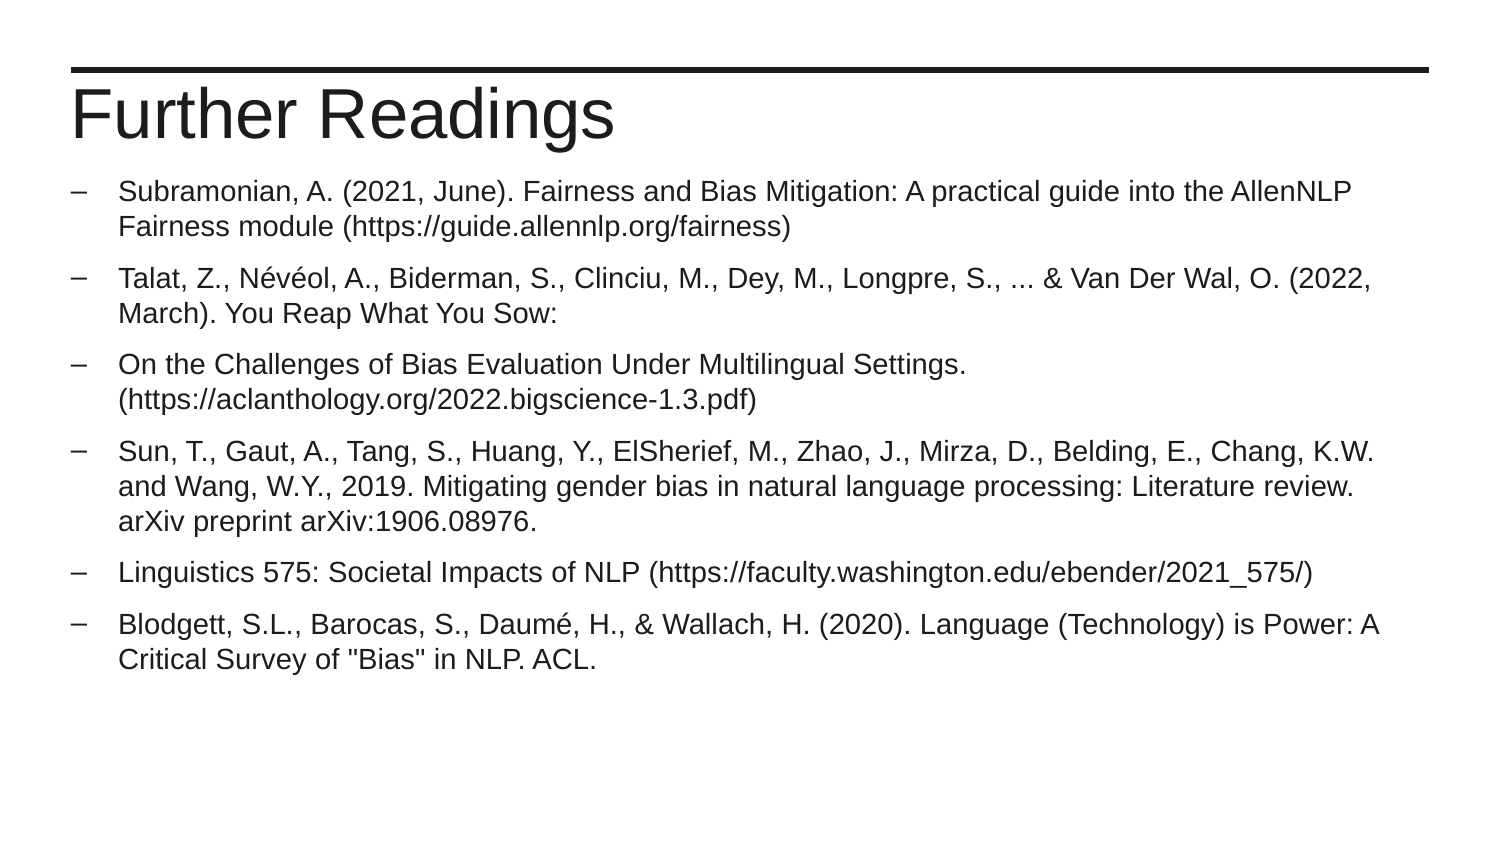

Further Readings

Subramonian, A. (2021, June). Fairness and Bias Mitigation: A practical guide into the AllenNLP Fairness module (https://guide.allennlp.org/fairness)
Talat, Z., Névéol, A., Biderman, S., Clinciu, M., Dey, M., Longpre, S., ... & Van Der Wal, O. (2022, March). You Reap What You Sow:
On the Challenges of Bias Evaluation Under Multilingual Settings. (https://aclanthology.org/2022.bigscience-1.3.pdf)
Sun, T., Gaut, A., Tang, S., Huang, Y., ElSherief, M., Zhao, J., Mirza, D., Belding, E., Chang, K.W. and Wang, W.Y., 2019. Mitigating gender bias in natural language processing: Literature review. arXiv preprint arXiv:1906.08976.
Linguistics 575: Societal Impacts of NLP (https://faculty.washington.edu/ebender/2021_575/)
Blodgett, S.L., Barocas, S., Daumé, H., & Wallach, H. (2020). Language (Technology) is Power: A Critical Survey of "Bias" in NLP. ACL.